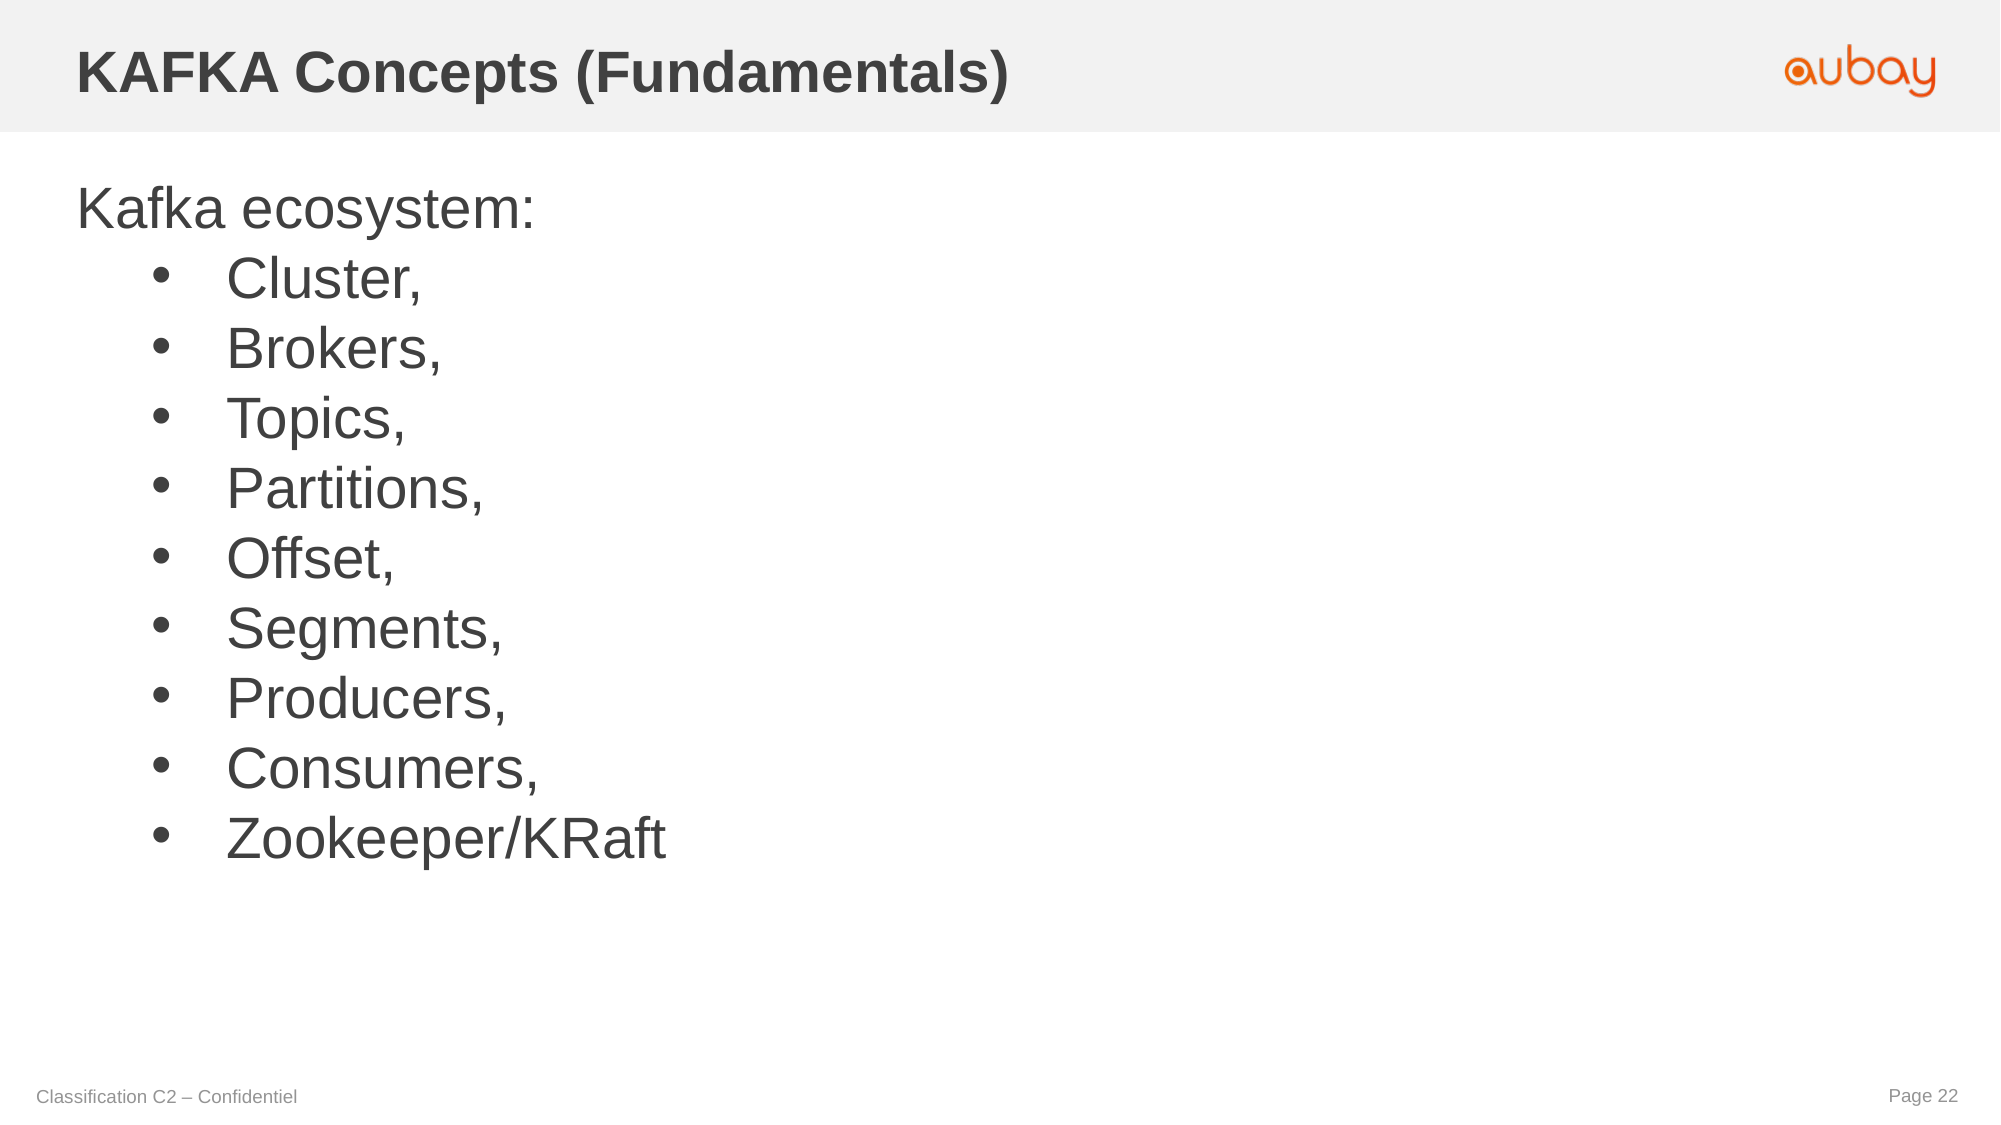

KAFKA Concepts (Fundamentals)
Kafka ecosystem:
Cluster,
Brokers,
Topics,
Partitions,
Offset,
Segments,
Producers,
Consumers,
Zookeeper/KRaft